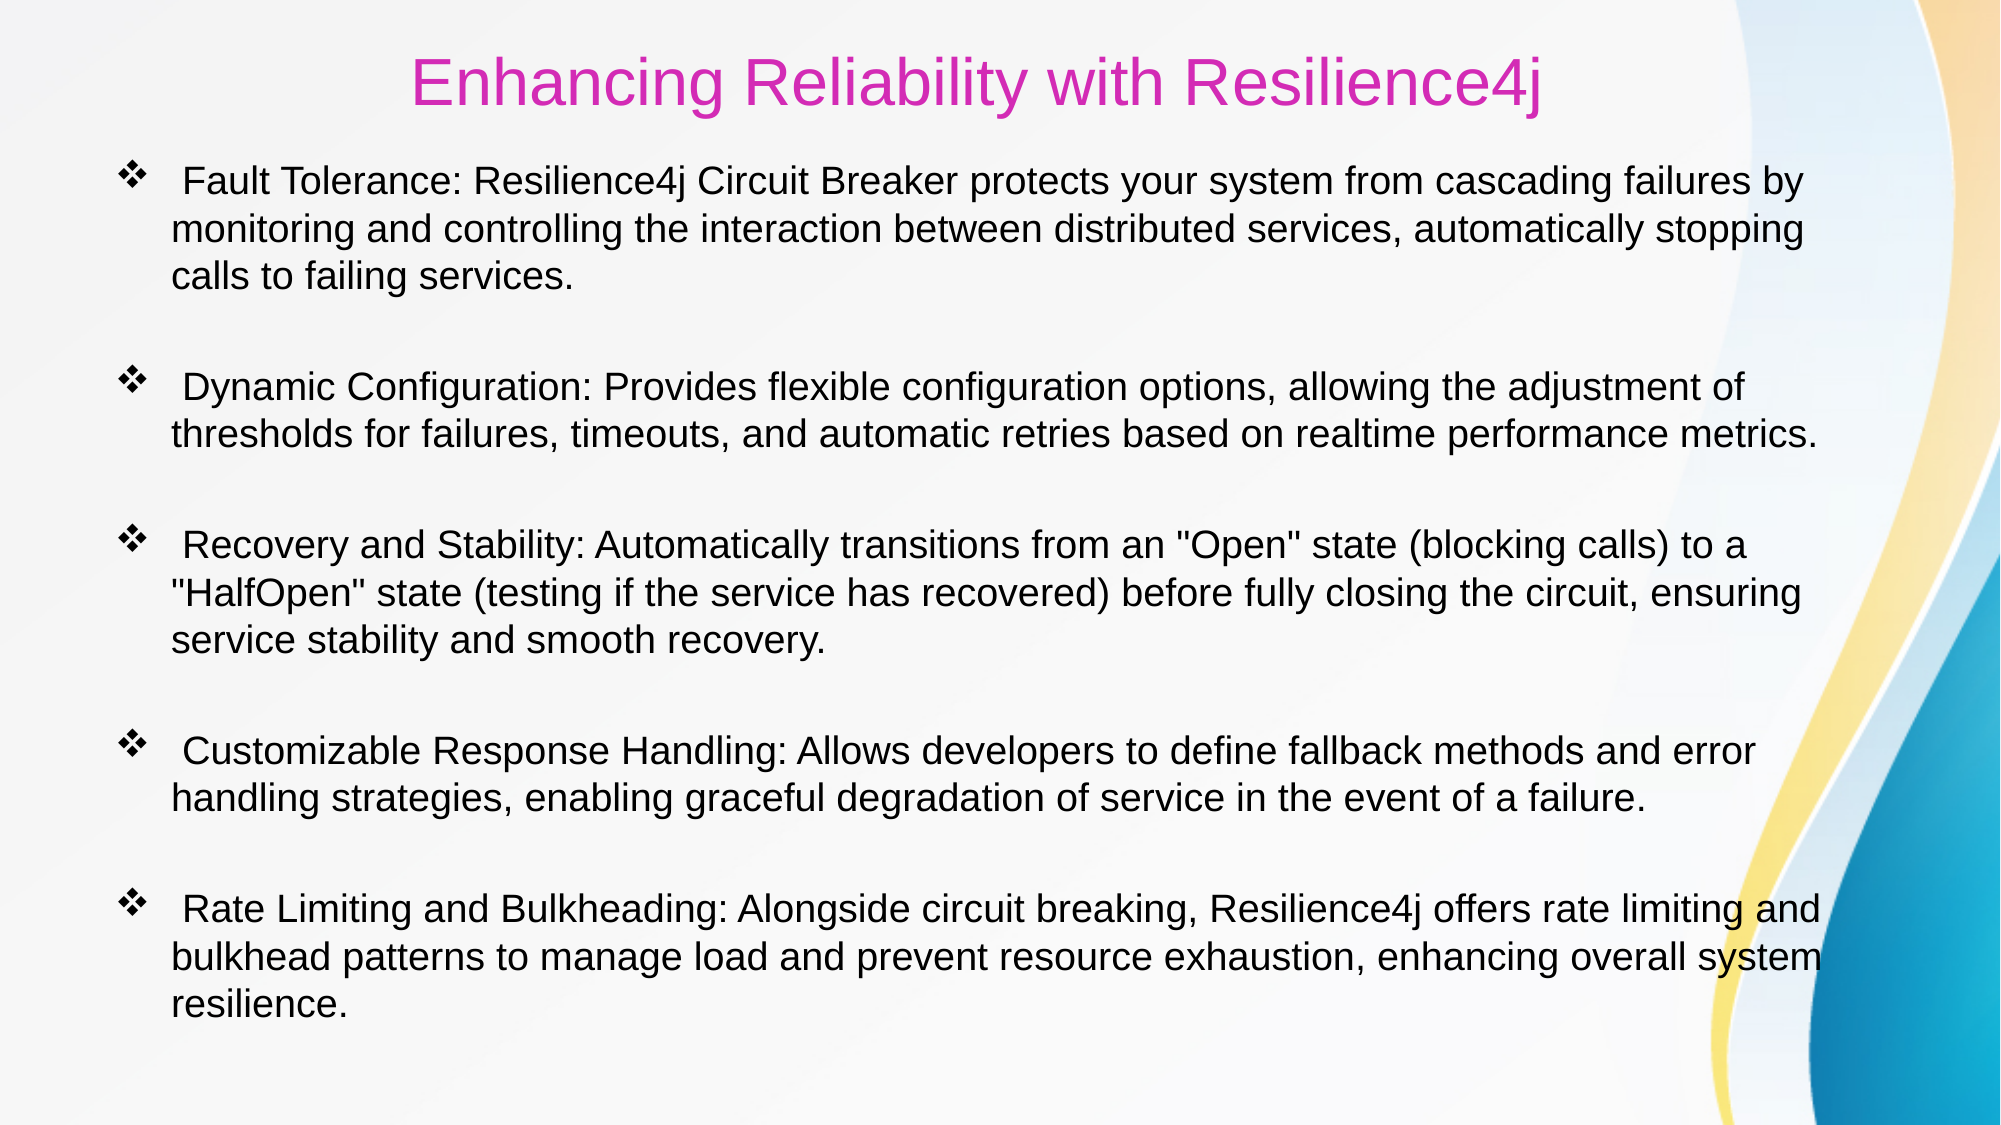

# Enhancing Reliability with Resilience4j

 Fault Tolerance: Resilience4j Circuit Breaker protects your system from cascading failures by monitoring and controlling the interaction between distributed services, automatically stopping calls to failing services.

 Dynamic Configuration: Provides flexible configuration options, allowing the adjustment of thresholds for failures, timeouts, and automatic retries based on realtime performance metrics.

 Recovery and Stability: Automatically transitions from an "Open" state (blocking calls) to a "HalfOpen" state (testing if the service has recovered) before fully closing the circuit, ensuring service stability and smooth recovery.

 Customizable Response Handling: Allows developers to define fallback methods and error handling strategies, enabling graceful degradation of service in the event of a failure.

 Rate Limiting and Bulkheading: Alongside circuit breaking, Resilience4j offers rate limiting and bulkhead patterns to manage load and prevent resource exhaustion, enhancing overall system resilience.